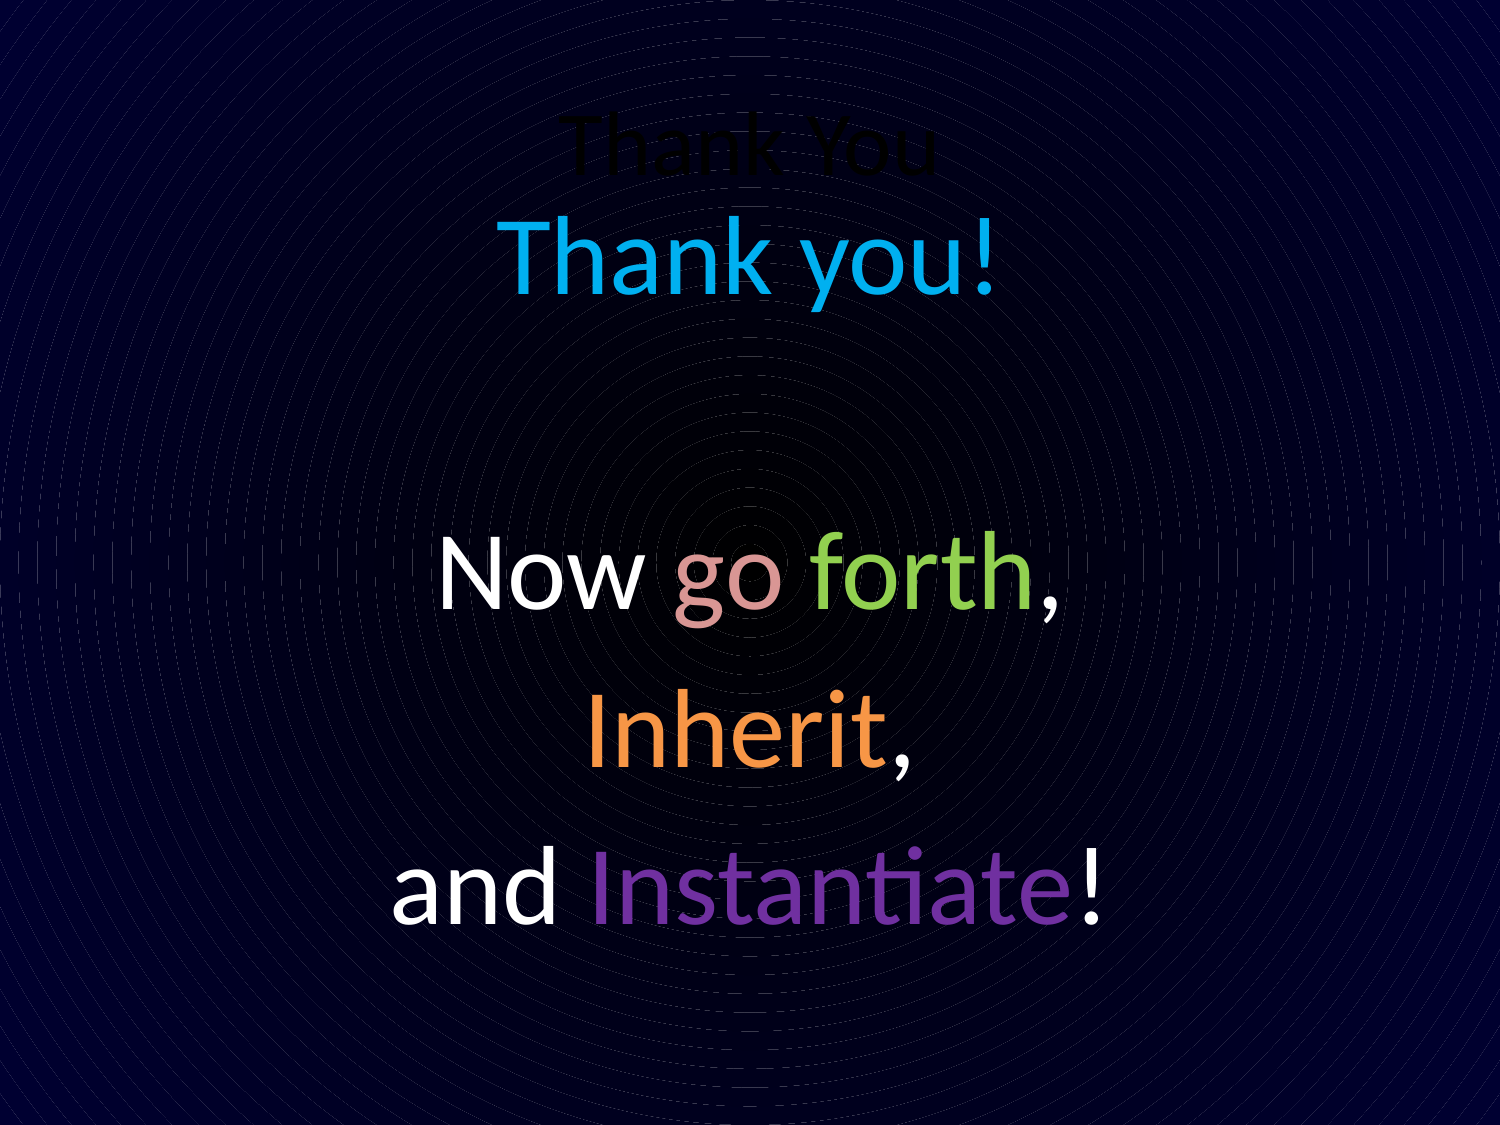

# Thank You
Thank you!

Now go forth,
Inherit,
and Instantiate!